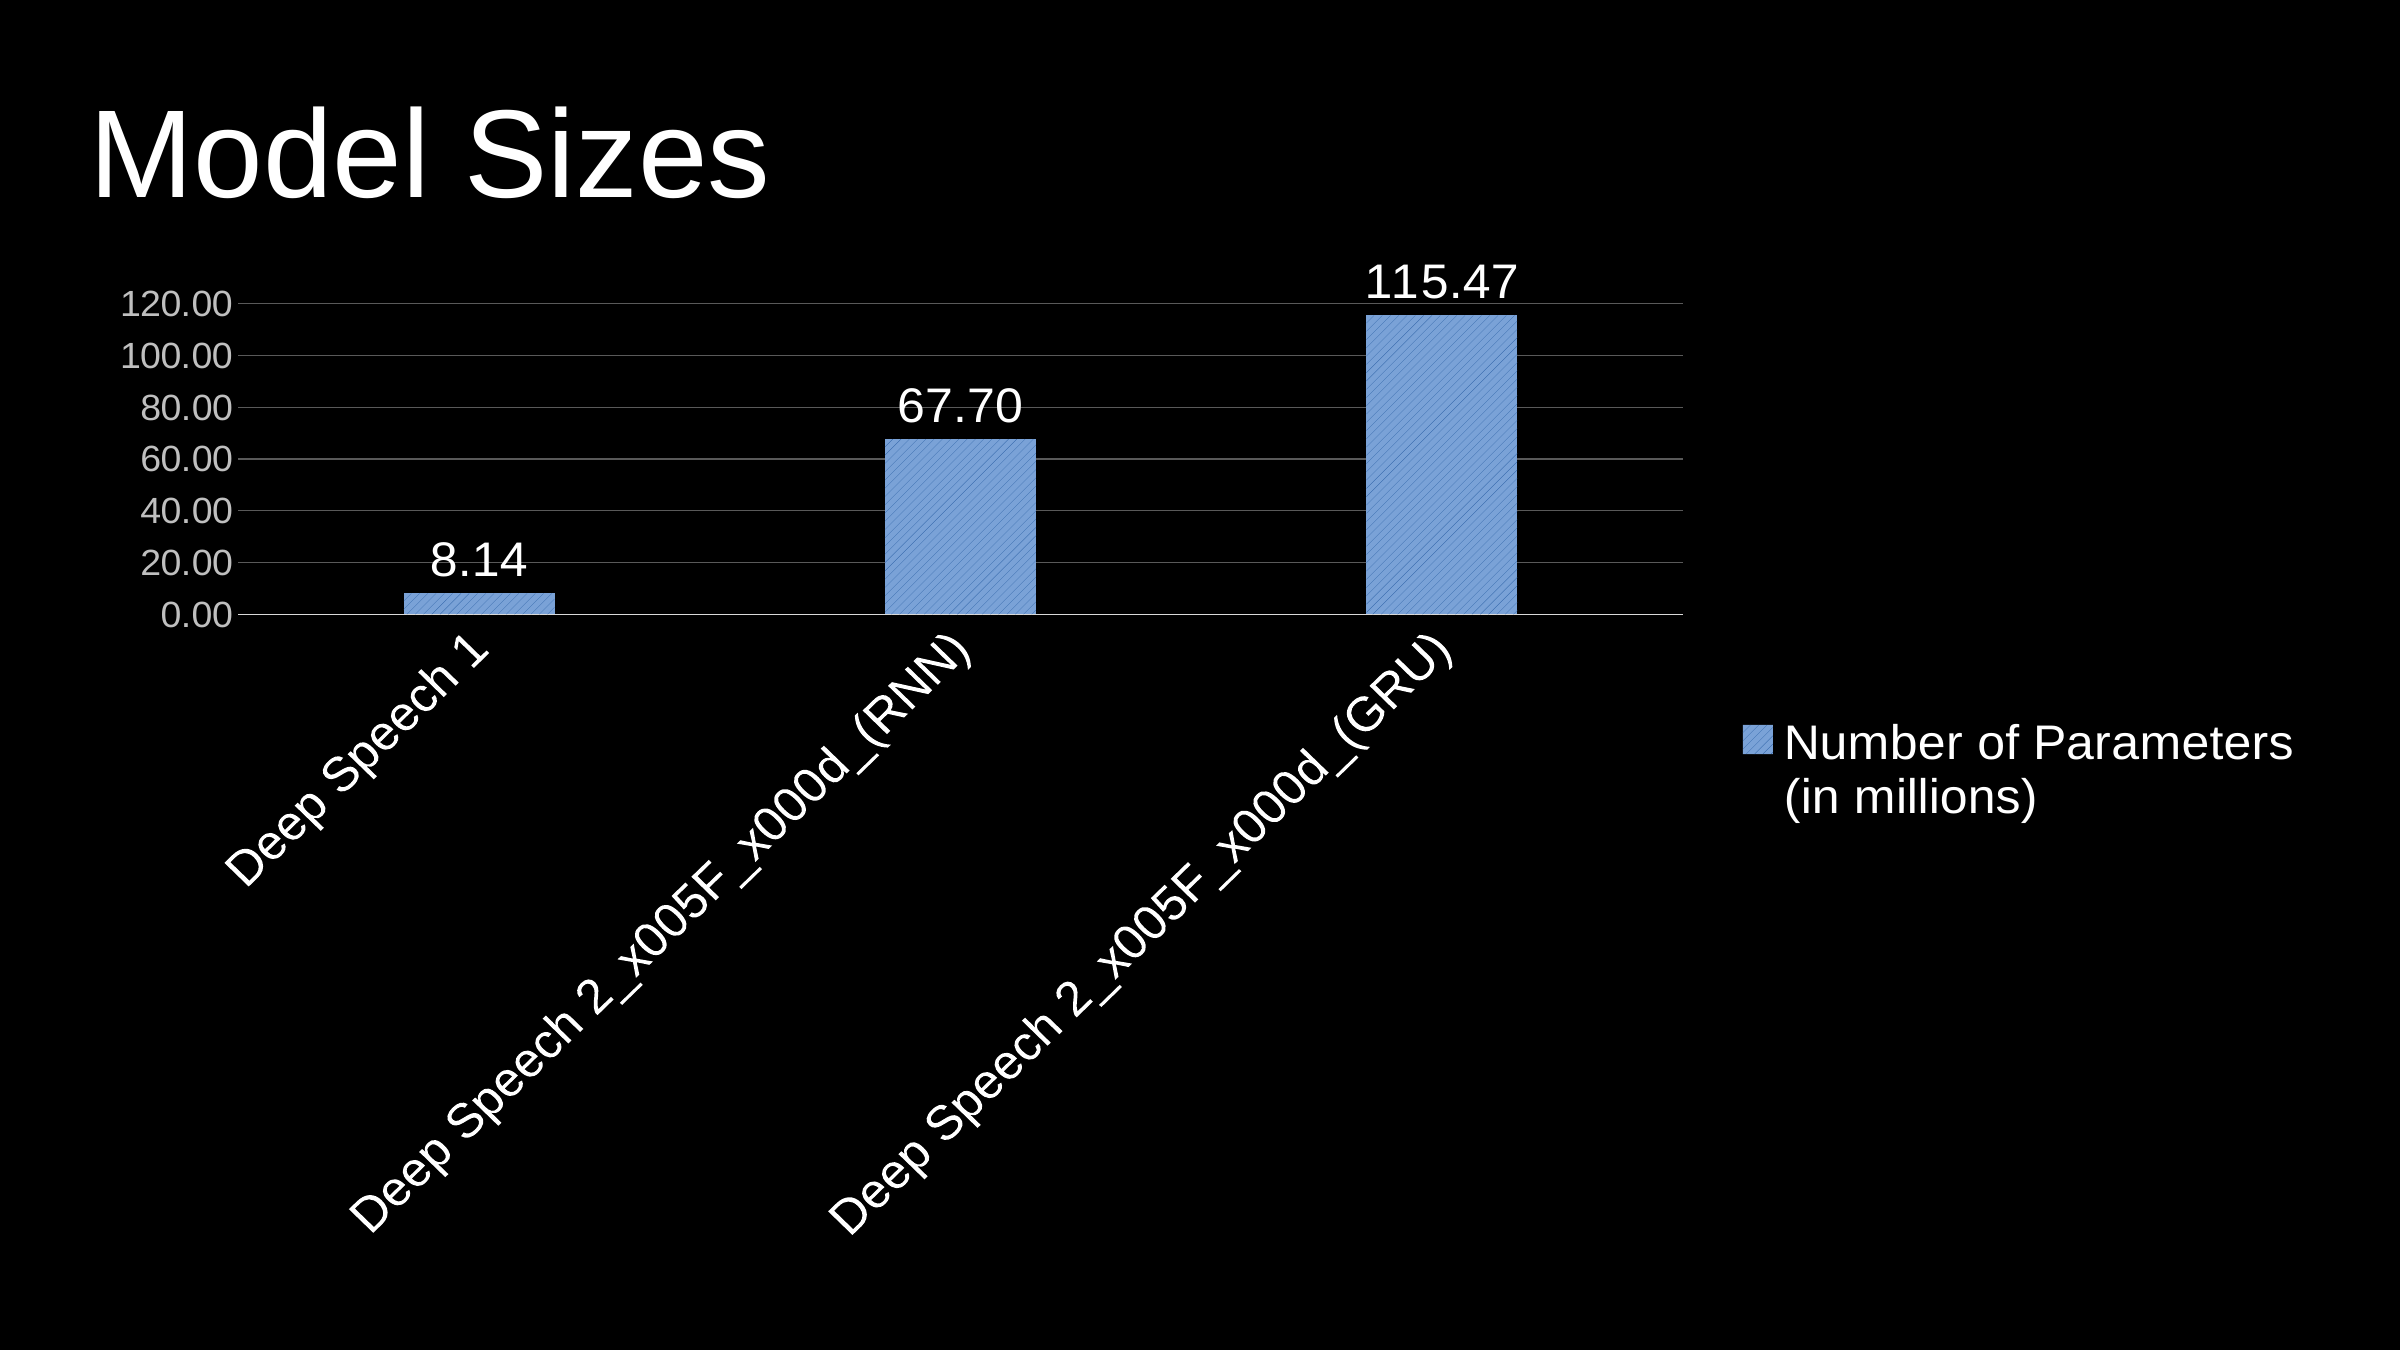

Model Sizes

### Chart

| Category | Number of Parameters (in millions) |
|---|---|
| Deep Speech 1 | 8.139805 |
| Deep Speech 2_x005F_x000d_(RNN) | 67.6967329999999 |
| Deep Speech 2_x005F_x000d_(GRU) | 115.466509 |